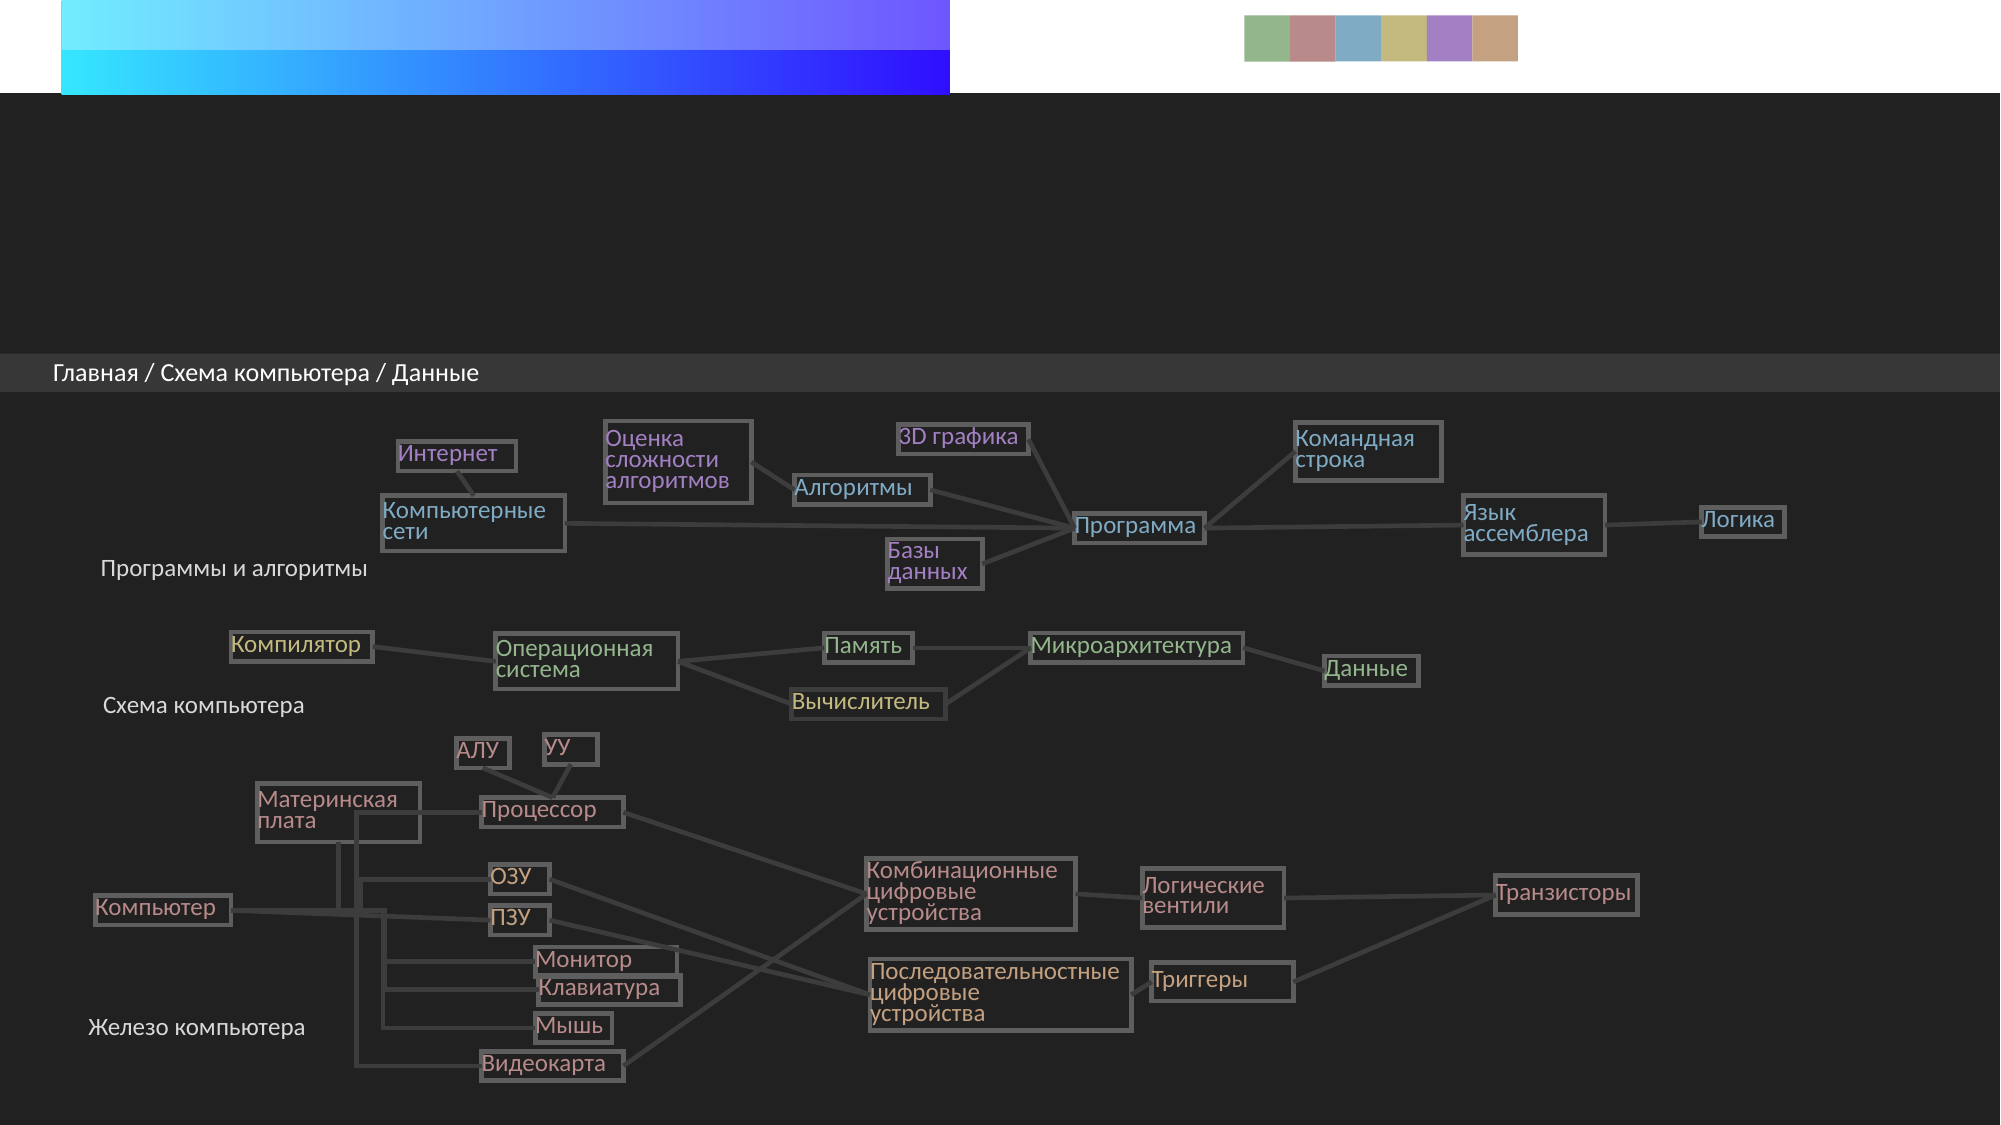

Главная / Схема компьютера / Данные
Оценка
сложности
алгоритмов
Командная
строка
3D графика
Интернет
Алгоритмы
Компьютерные сети
Язык
ассемблера
Логика
Программа
Базы
данных
Программы и алгоритмы
Компилятор
Память
Микроархитектура
Операционная
система
Данные
Вычислитель
Схема компьютера
УУ
АЛУ
Материнская
плата
Процессор
Комбинационные
цифровые
устройства
ОЗУ
Логические
вентили
Транзисторы
Компьютер
ПЗУ
Монитор
Последовательностные
цифровые
устройства
Триггеры
Клавиатура
Железо компьютера
Мышь
Видеокарта